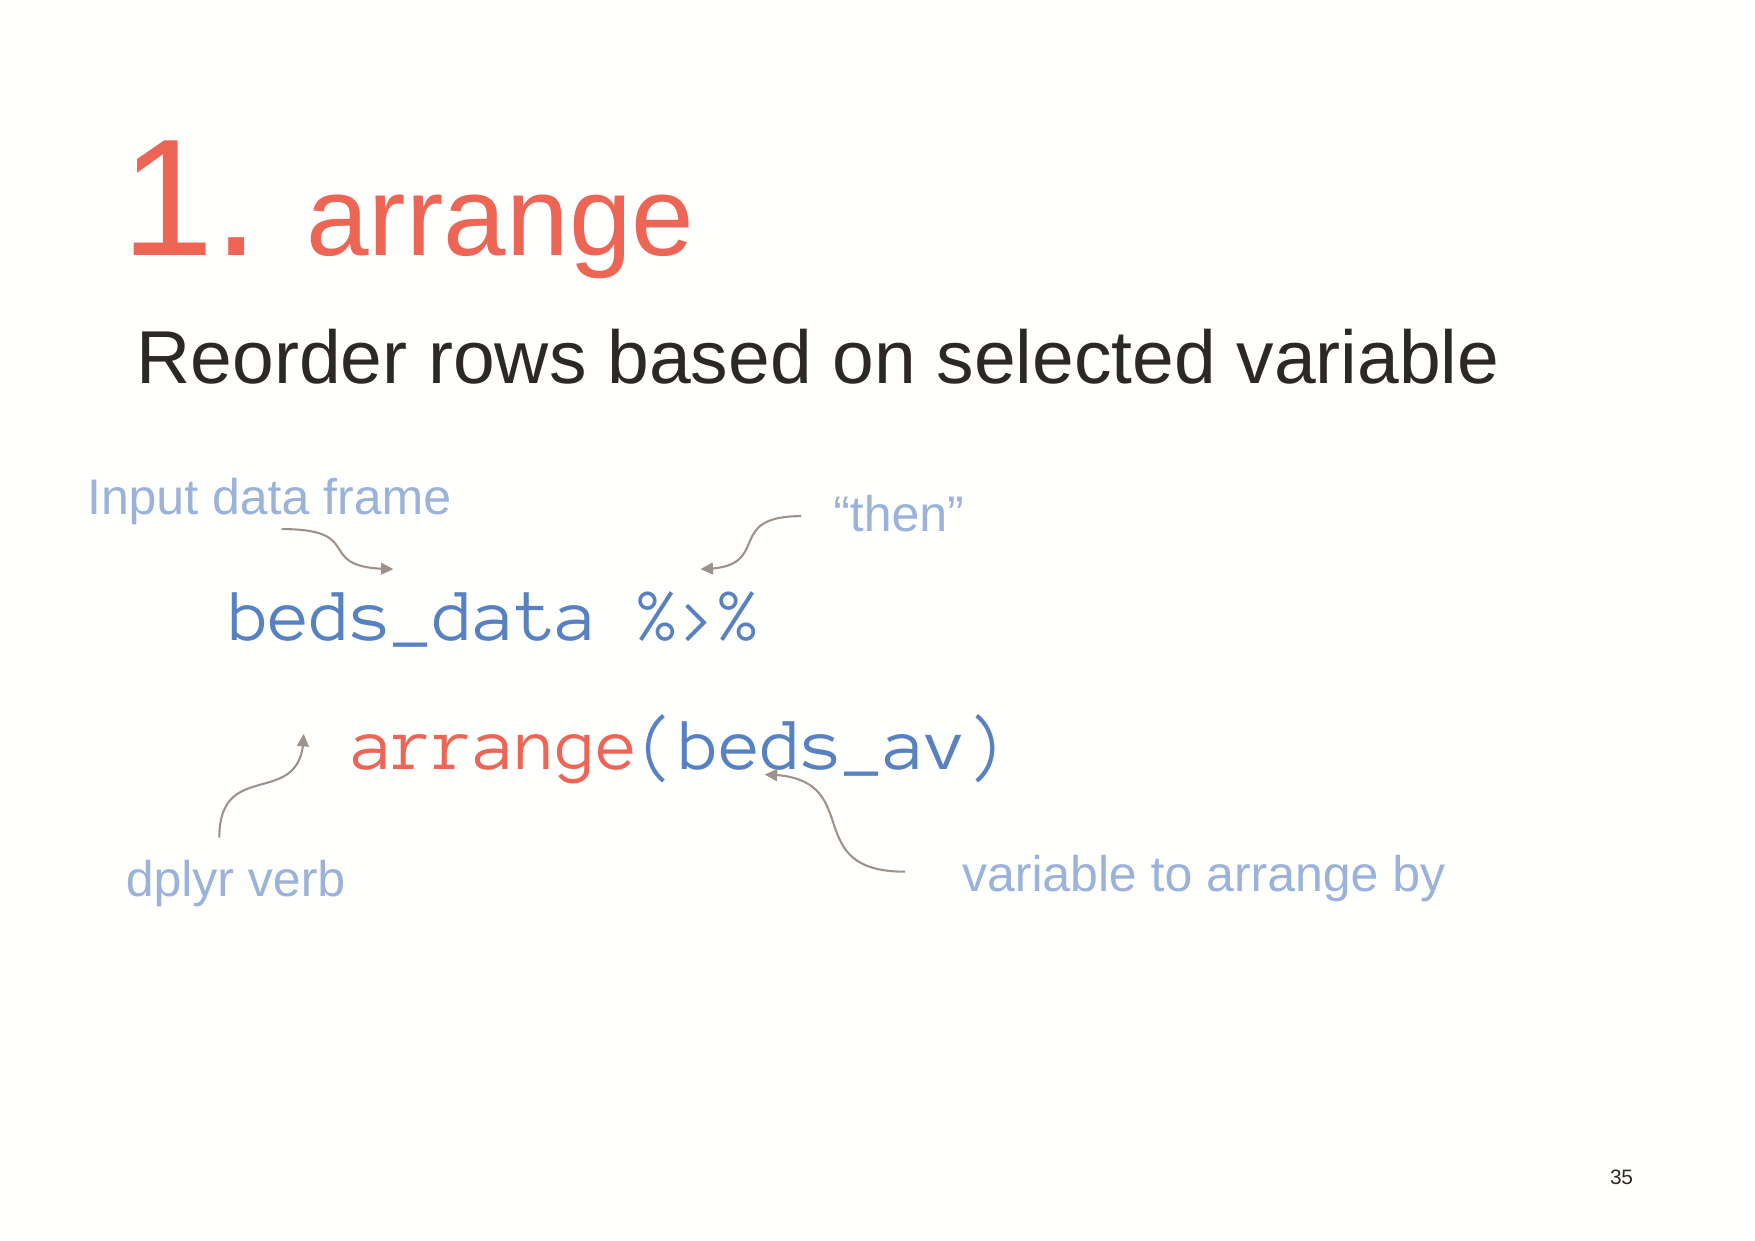

# 1. arrange
    Reorder rows based on selected variable

beds_data %>%
   arrange(beds_av)

Input data frame
“then”
variable to arrange by
dplyr verb
35